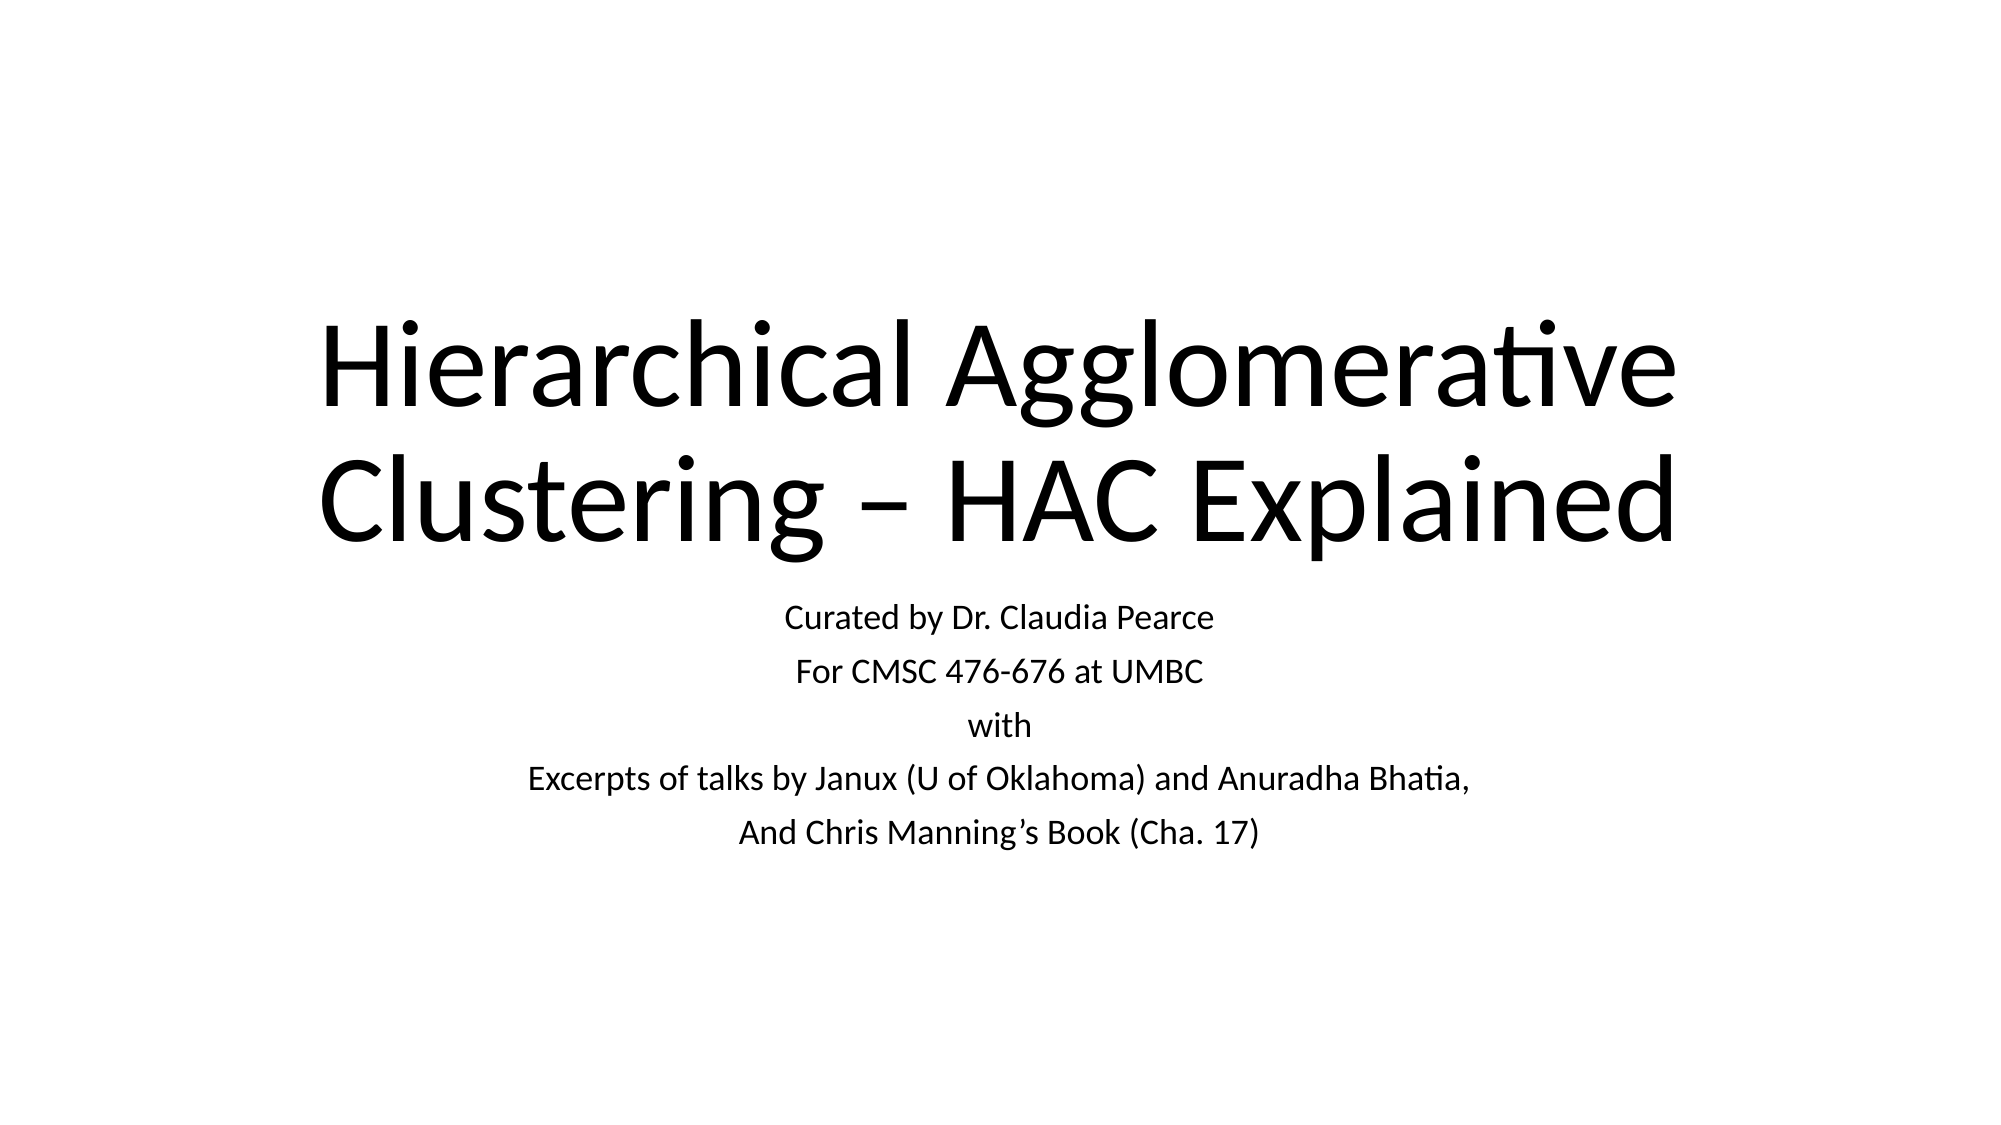

# Hierarchical Agglomerative Clustering – HAC Explained
Curated by Dr. Claudia Pearce
For CMSC 476-676 at UMBC
with
Excerpts of talks by Janux (U of Oklahoma) and Anuradha Bhatia,
And Chris Manning’s Book (Cha. 17)